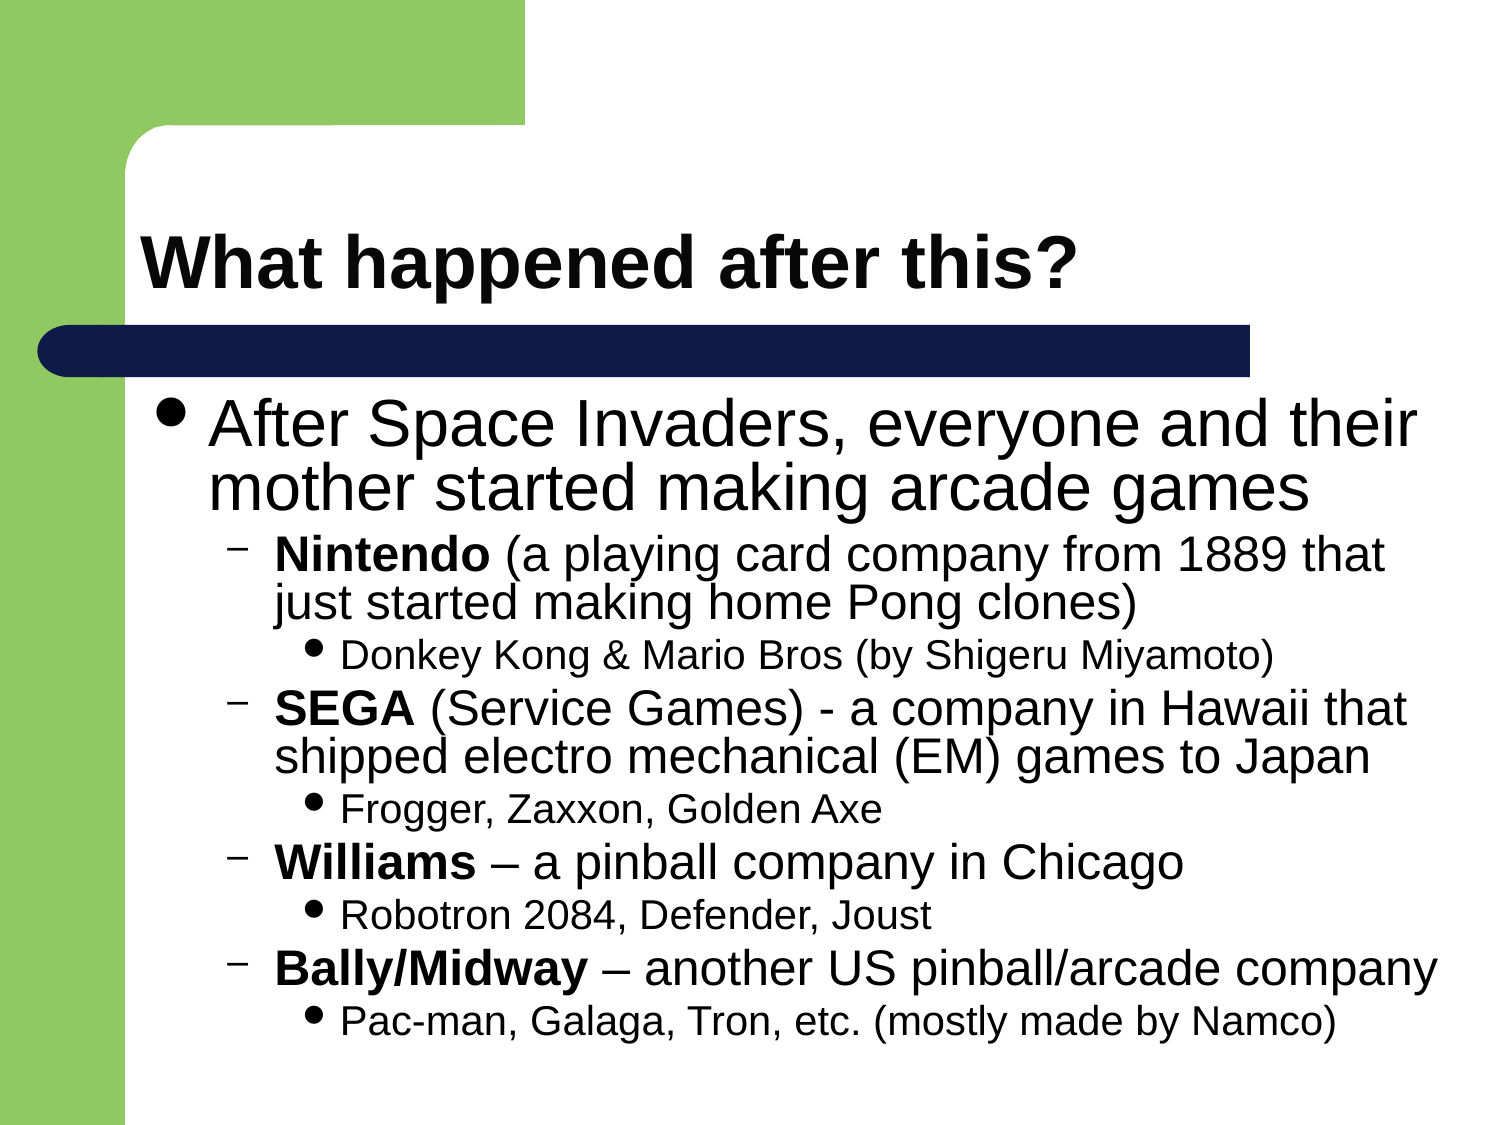

# What happened after this?
After Space Invaders, everyone and their mother started making arcade games
Nintendo (a playing card company from 1889 that just started making home Pong clones)
Donkey Kong & Mario Bros (by Shigeru Miyamoto)
SEGA (Service Games) - a company in Hawaii that shipped electro mechanical (EM) games to Japan
Frogger, Zaxxon, Golden Axe
Williams – a pinball company in Chicago
Robotron 2084, Defender, Joust
Bally/Midway – another US pinball/arcade company
Pac-man, Galaga, Tron, etc. (mostly made by Namco)